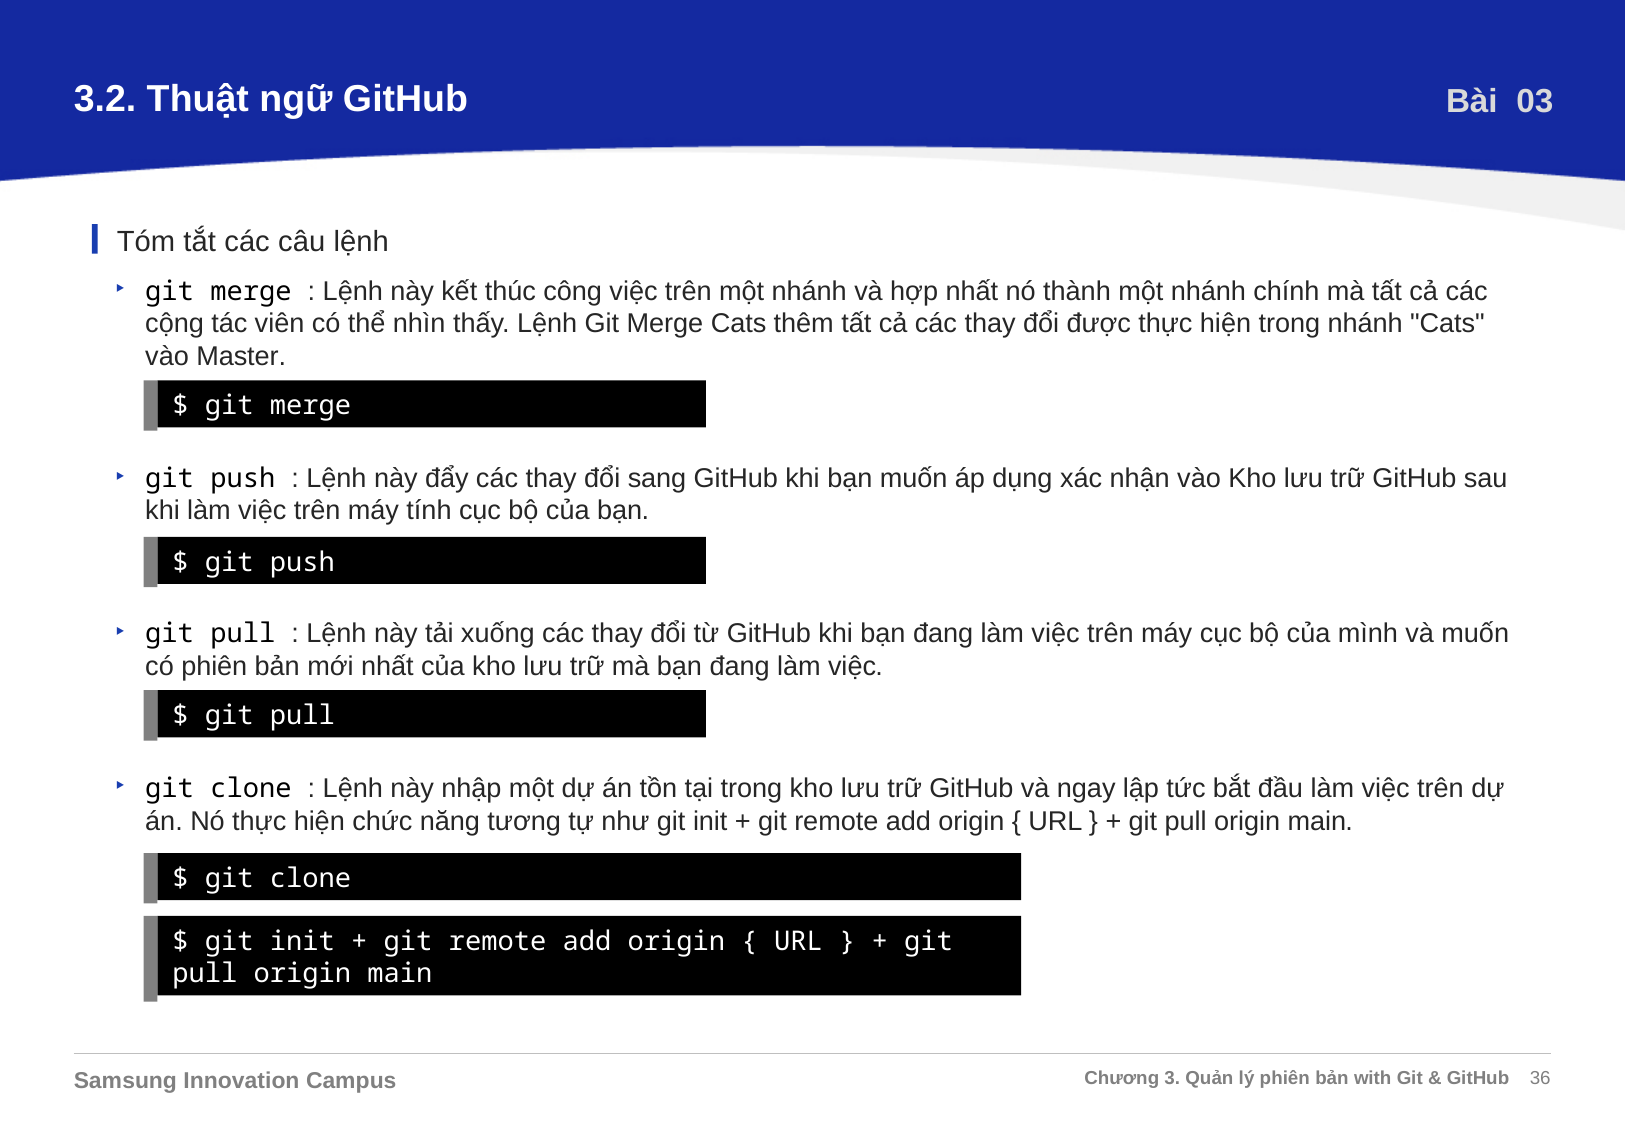

3.2. Thuật ngữ GitHub
Bài  03
Tóm tắt các câu lệnh

git merge : Lệnh này kết thúc công việc trên một nhánh và hợp nhất nó thành một nhánh chính mà tất cả các cộng tác viên có thể nhìn thấy. Lệnh Git Merge Cats thêm tất cả các thay đổi được thực hiện trong nhánh "Cats" vào Master.

git push : Lệnh này đẩy các thay đổi sang GitHub khi bạn muốn áp dụng xác nhận vào Kho lưu trữ GitHub sau khi làm việc trên máy tính cục bộ của bạn.

git pull : Lệnh này tải xuống các thay đổi từ GitHub khi bạn đang làm việc trên máy cục bộ của mình và muốn có phiên bản mới nhất của kho lưu trữ mà bạn đang làm việc.

git clone : Lệnh này nhập một dự án tồn tại trong kho lưu trữ GitHub và ngay lập tức bắt đầu làm việc trên dự án. Nó thực hiện chức năng tương tự như git init + git remote add origin { URL } + git pull origin main.
$ git merge

$ git push

$ git pull

$ git clone

$ git init + git remote add origin { URL } + git pull origin main